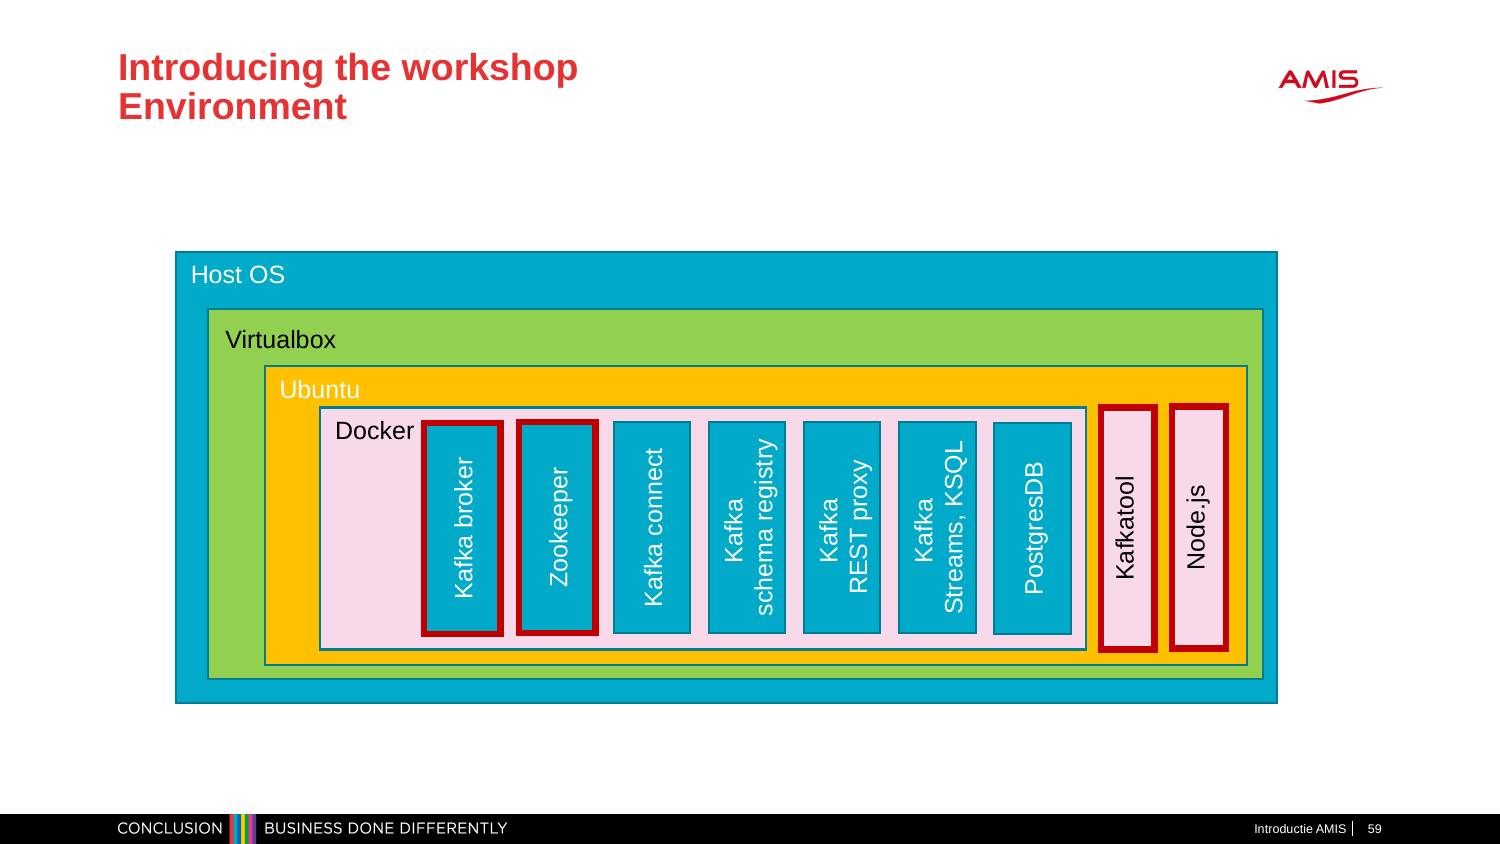

# Introducing the workshop Environment
Host OS

Virtualbox
Ubuntu
Node.js
Docker
Kafkatool
Kafka connect
Kafka
schema registry
Kafka
REST proxy
Kafka
Streams, KSQL
Zookeeper
Kafka broker
PostgresDB
Introductie AMIS
59